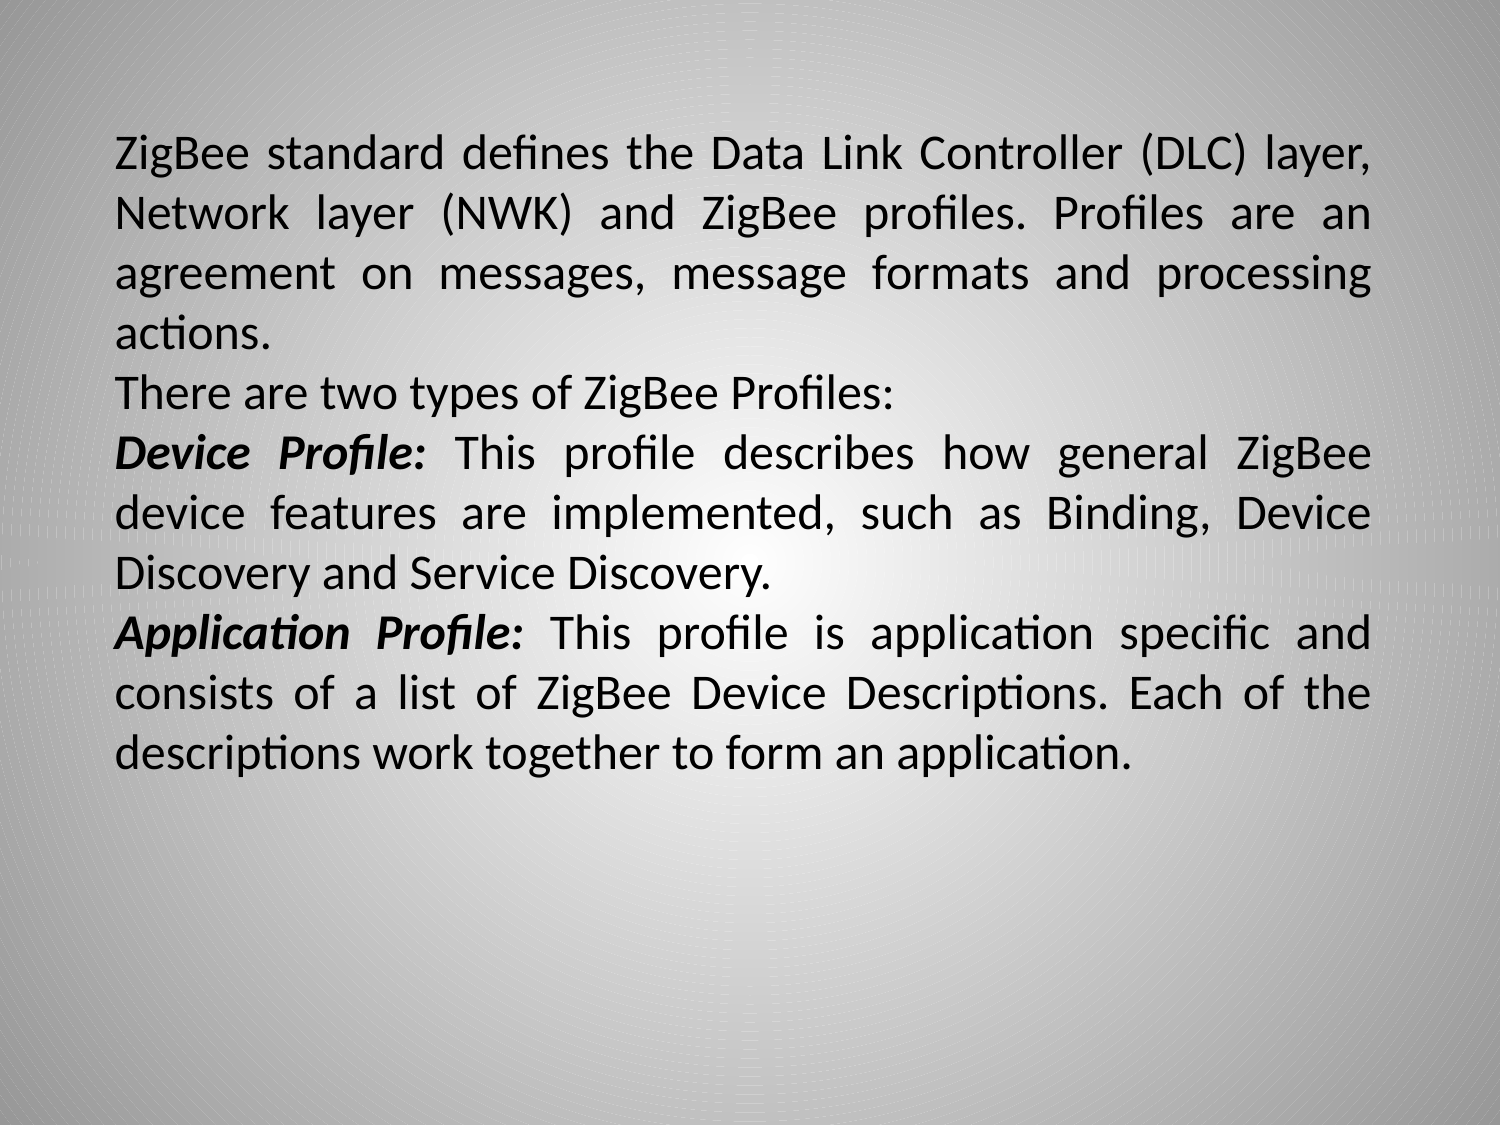

ZigBee standard defines the Data Link Controller (DLC) layer, Network layer (NWK) and ZigBee profiles. Profiles are an agreement on messages, message formats and processing actions.
There are two types of ZigBee Profiles:
Device Profile: This profile describes how general ZigBee device features are implemented, such as Binding, Device Discovery and Service Discovery.
Application Profile: This profile is application specific and consists of a list of ZigBee Device Descriptions. Each of the descriptions work together to form an application.